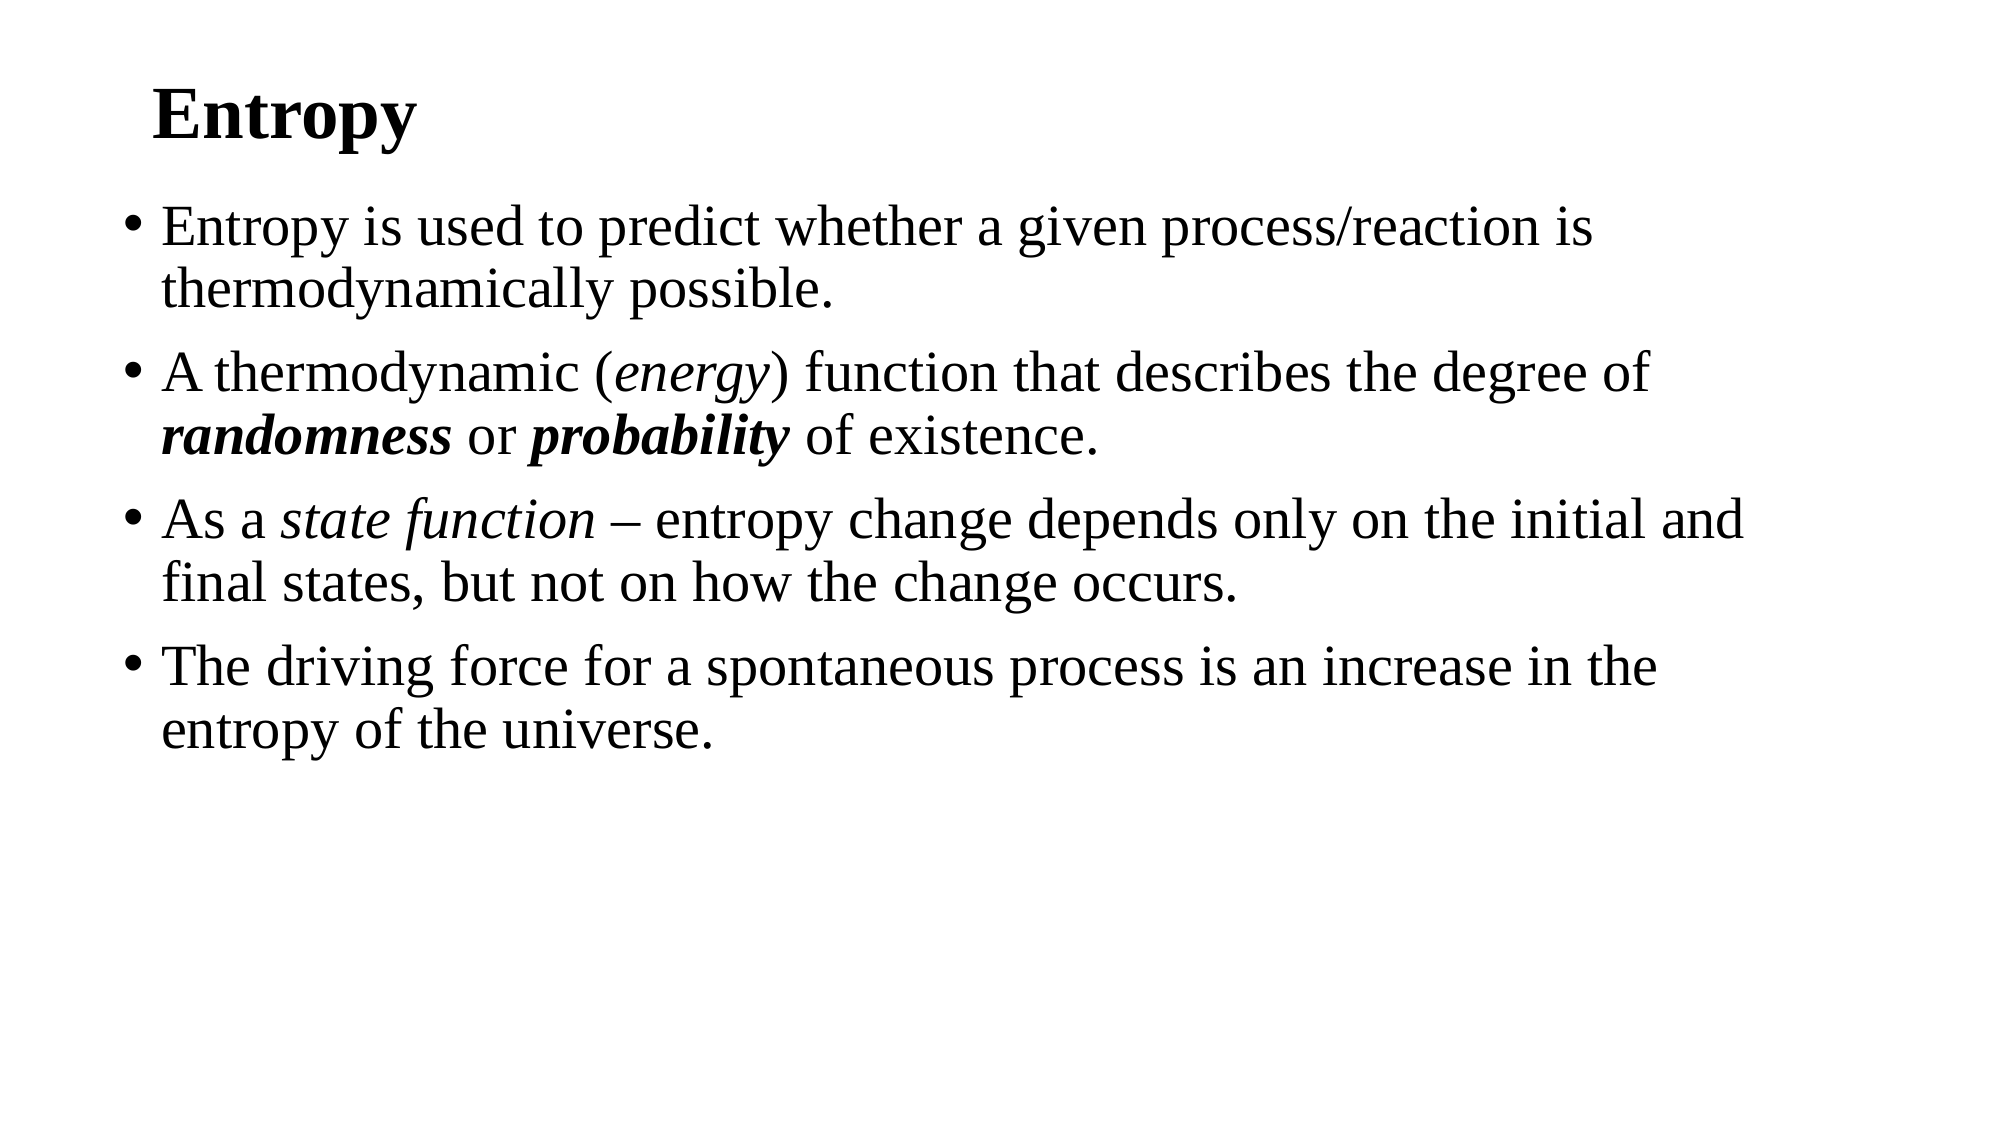

# Entropy
Entropy is used to predict whether a given process/reaction is thermodynamically possible.
A thermodynamic (energy) function that describes the degree of randomness or probability of existence.
As a state function – entropy change depends only on the initial and final states, but not on how the change occurs.
The driving force for a spontaneous process is an increase in the entropy of the universe.